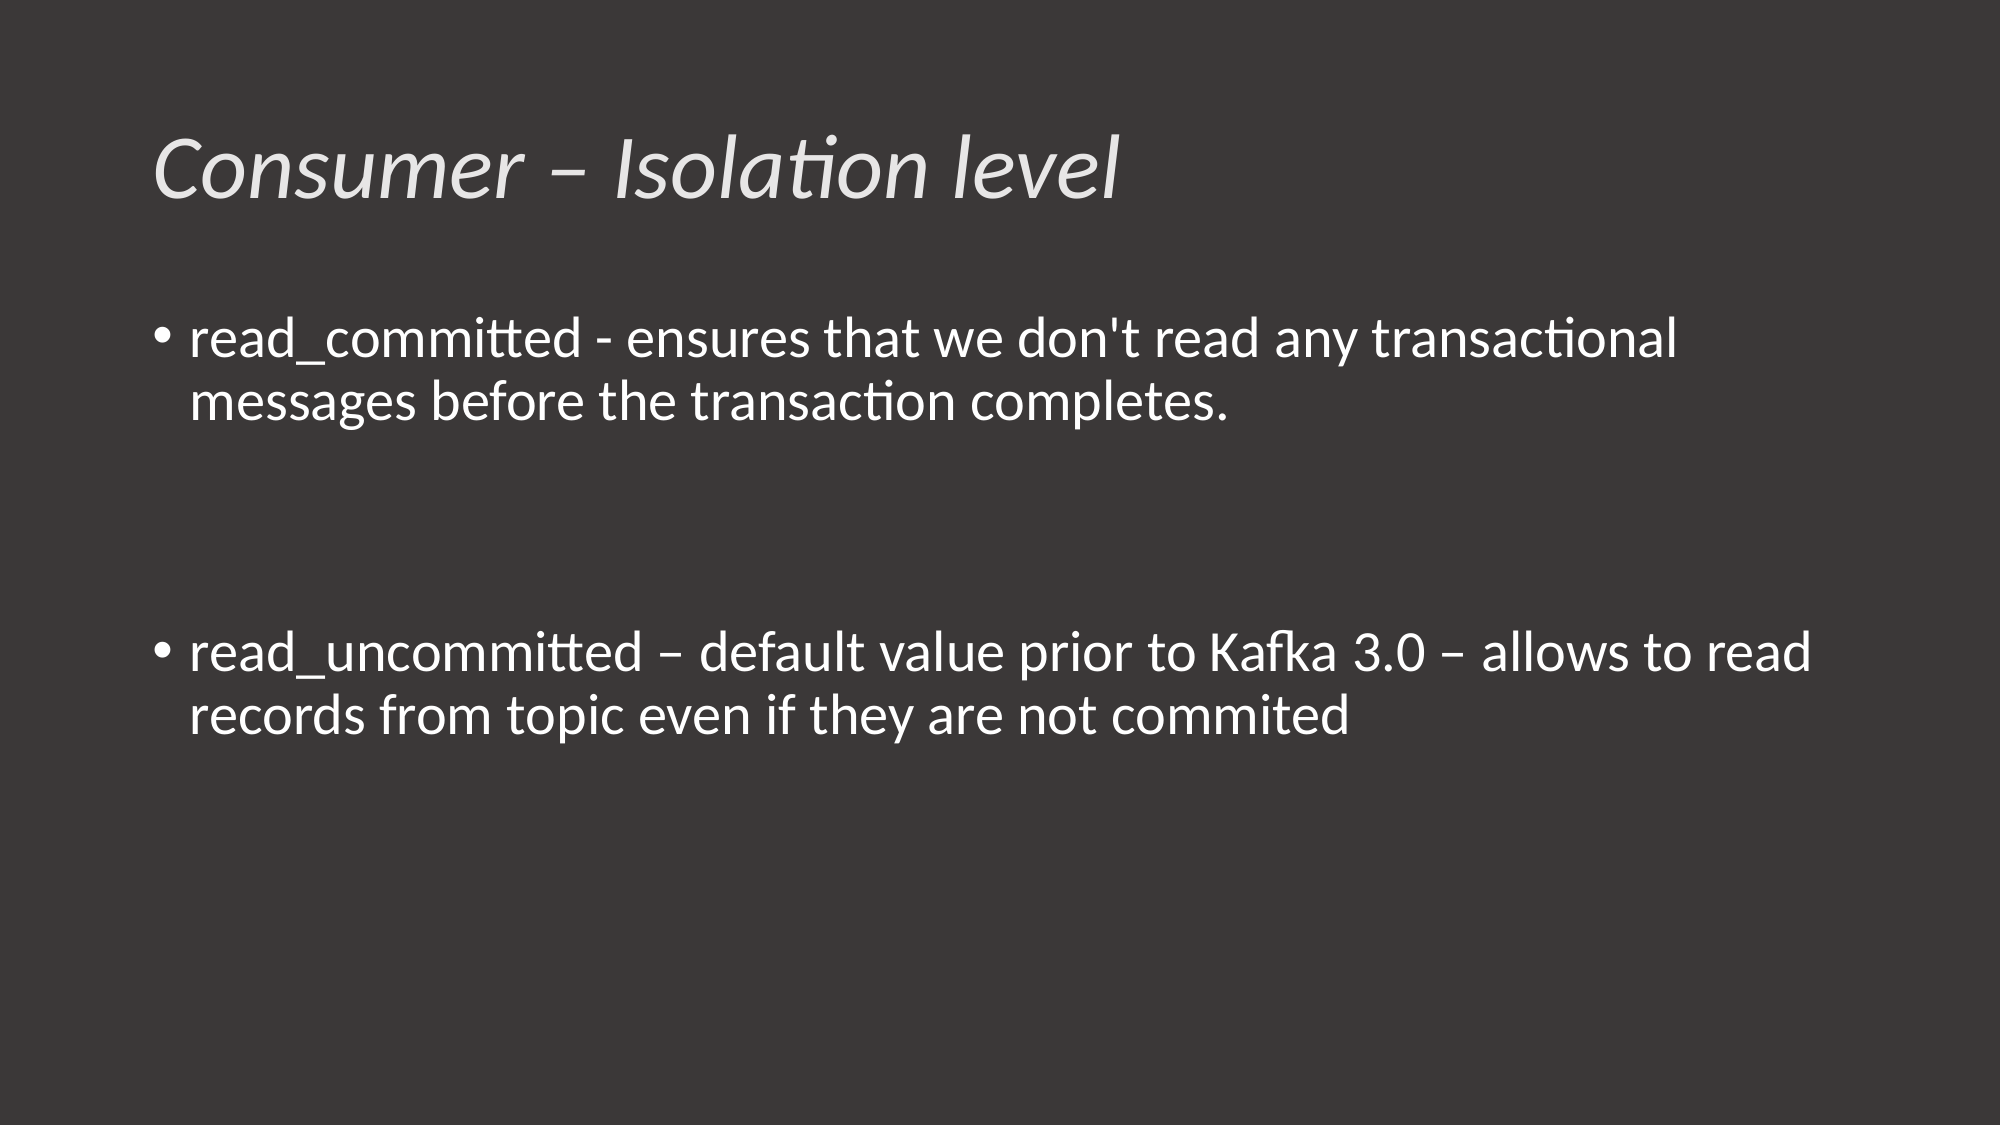

# Consumer – Isolation level
read_committed - ensures that we don't read any transactional messages before the transaction completes.

read_uncommitted – default value prior to Kafka 3.0 – allows to read records from topic even if they are not commited